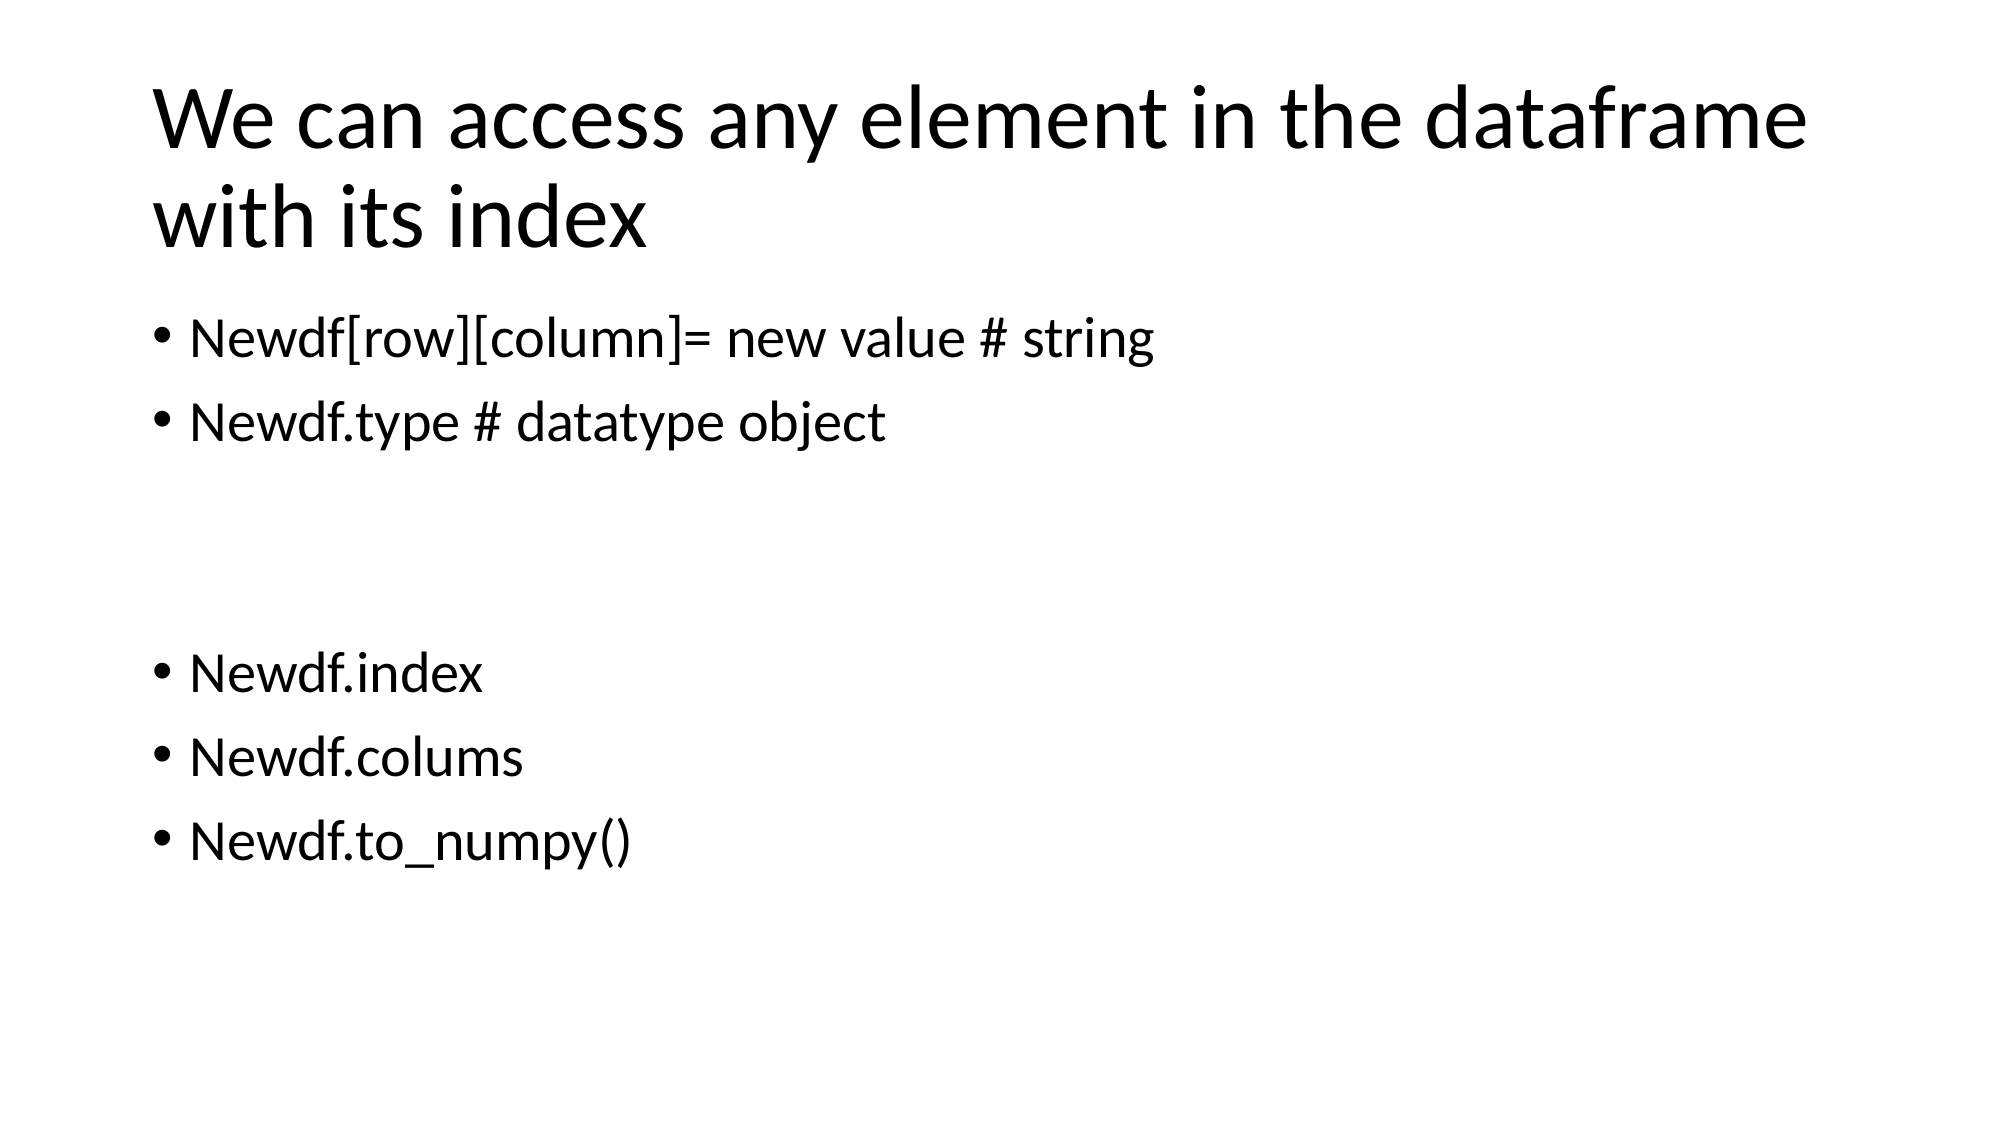

# We can access any element in the dataframe with its index
Newdf[row][column]= new value # string
Newdf.type # datatype object

Newdf.index
Newdf.colums
Newdf.to_numpy()